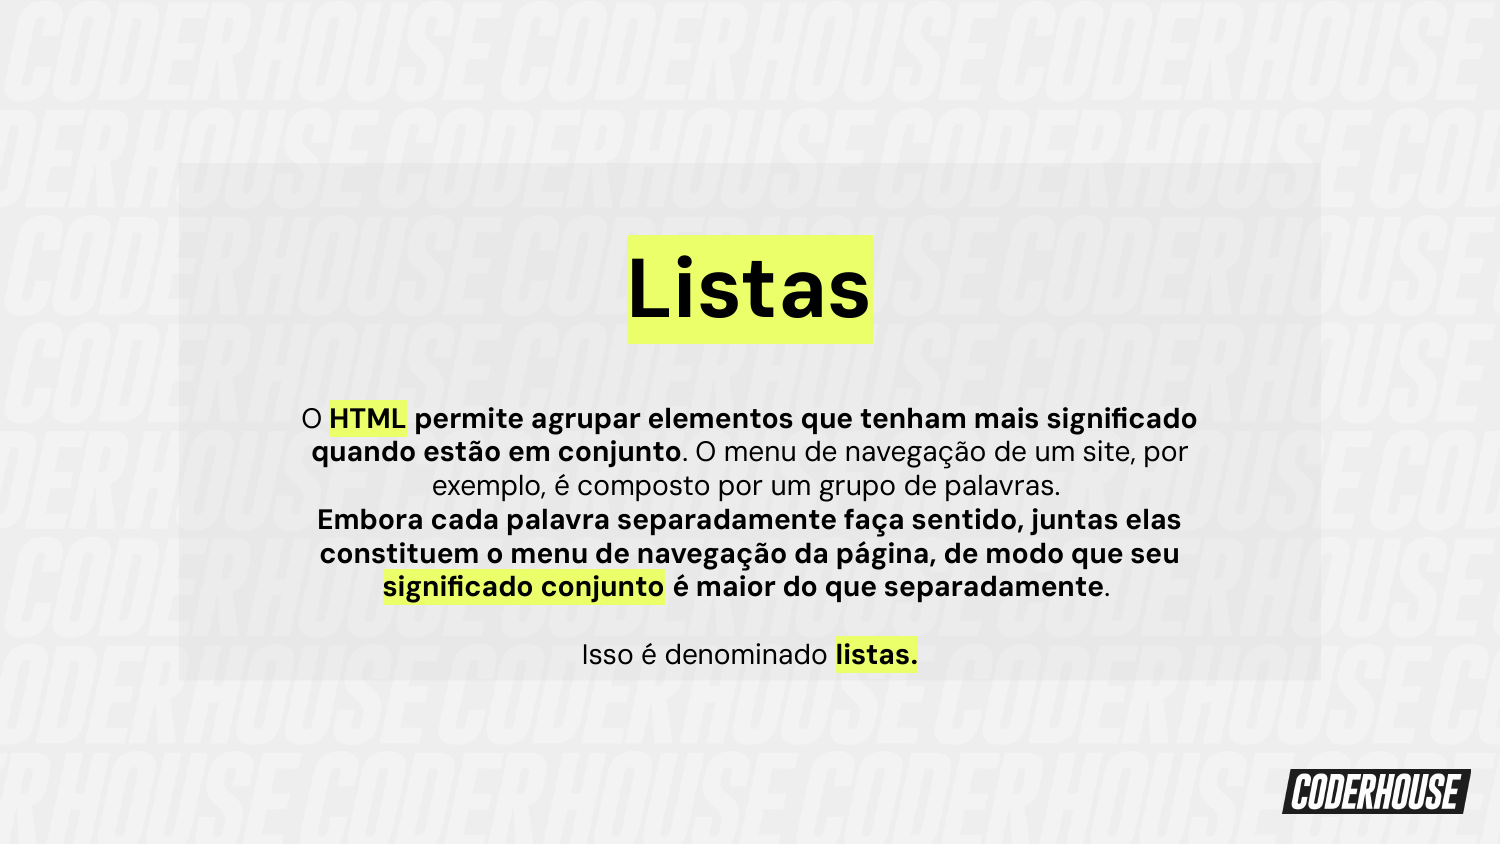

Listas
O HTML permite agrupar elementos que tenham mais significado quando estão em conjunto. O menu de navegação de um site, por exemplo, é composto por um grupo de palavras.
Embora cada palavra separadamente faça sentido, juntas elas constituem o menu de navegação da página, de modo que seu significado conjunto é maior do que separadamente.
Isso é denominado listas.